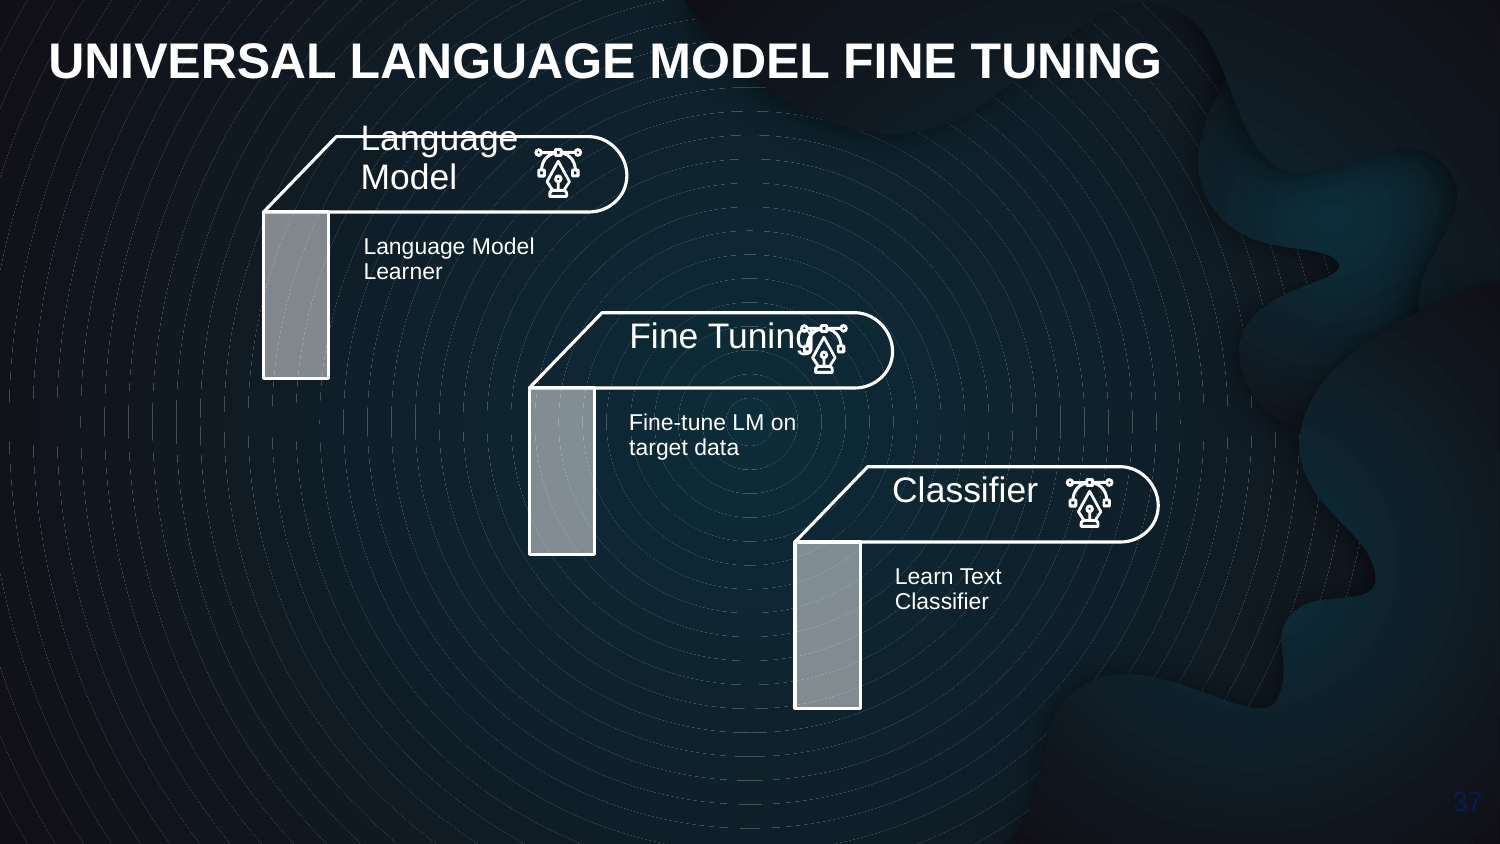

UNIVERSAL LANGUAGE MODEL FINE TUNING
Language Model

Language Model Learner
Fine Tuning

Fine-tune LM on target data
Classifier

Learn Text Classifier
37